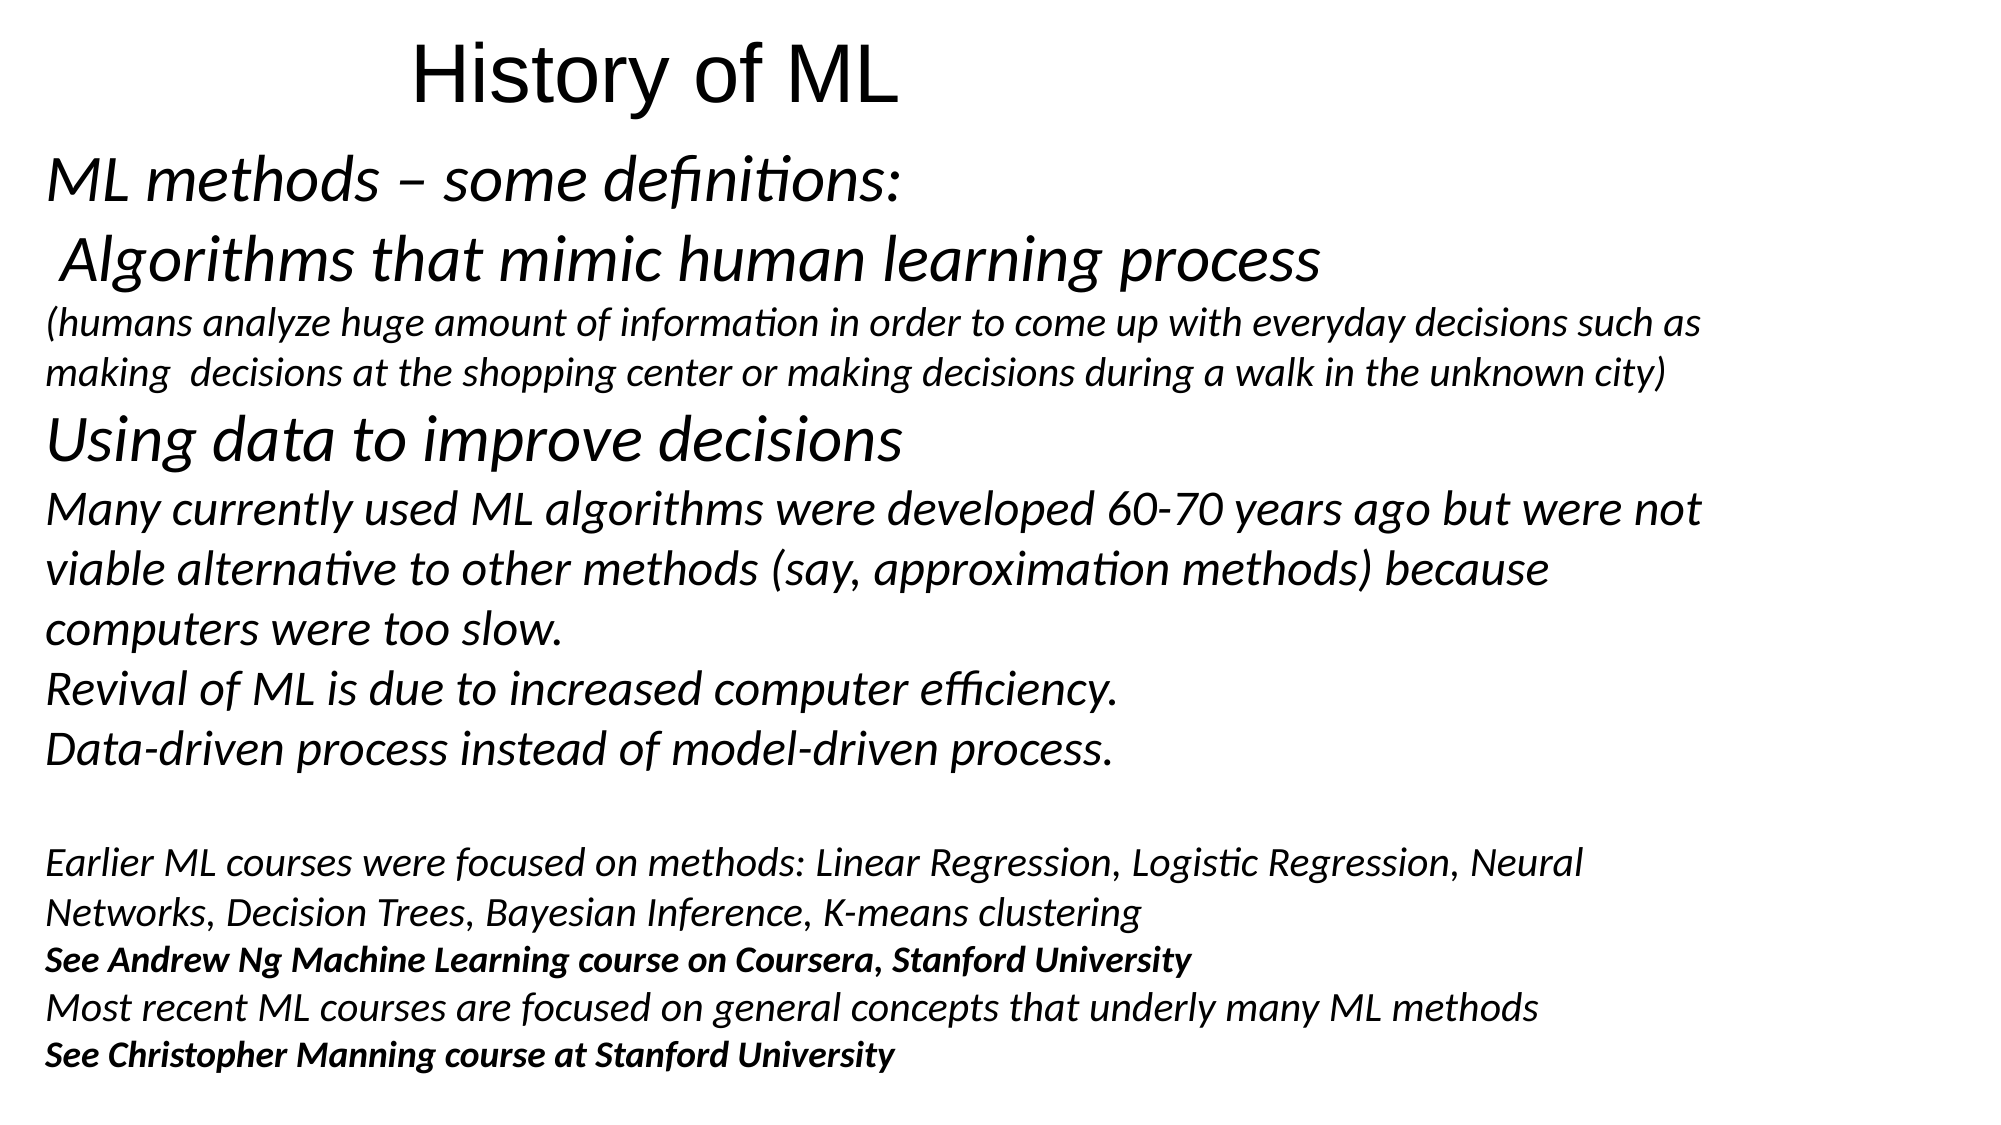

History of ML
ML methods – some definitions:
 Algorithms that mimic human learning process
(humans analyze huge amount of information in order to come up with everyday decisions such as making  decisions at the shopping center or making decisions during a walk in the unknown city)
Using data to improve decisions
Many currently used ML algorithms were developed 60-70 years ago but were not viable alternative to other methods (say, approximation methods) because computers were too slow.
Revival of ML is due to increased computer efficiency.
Data-driven process instead of model-driven process.

Earlier ML courses were focused on methods: Linear Regression, Logistic Regression, Neural Networks, Decision Trees, Bayesian Inference, K-means clustering
See Andrew Ng Machine Learning course on Coursera, Stanford University
Most recent ML courses are focused on general concepts that underly many ML methods
See Christopher Manning course at Stanford University